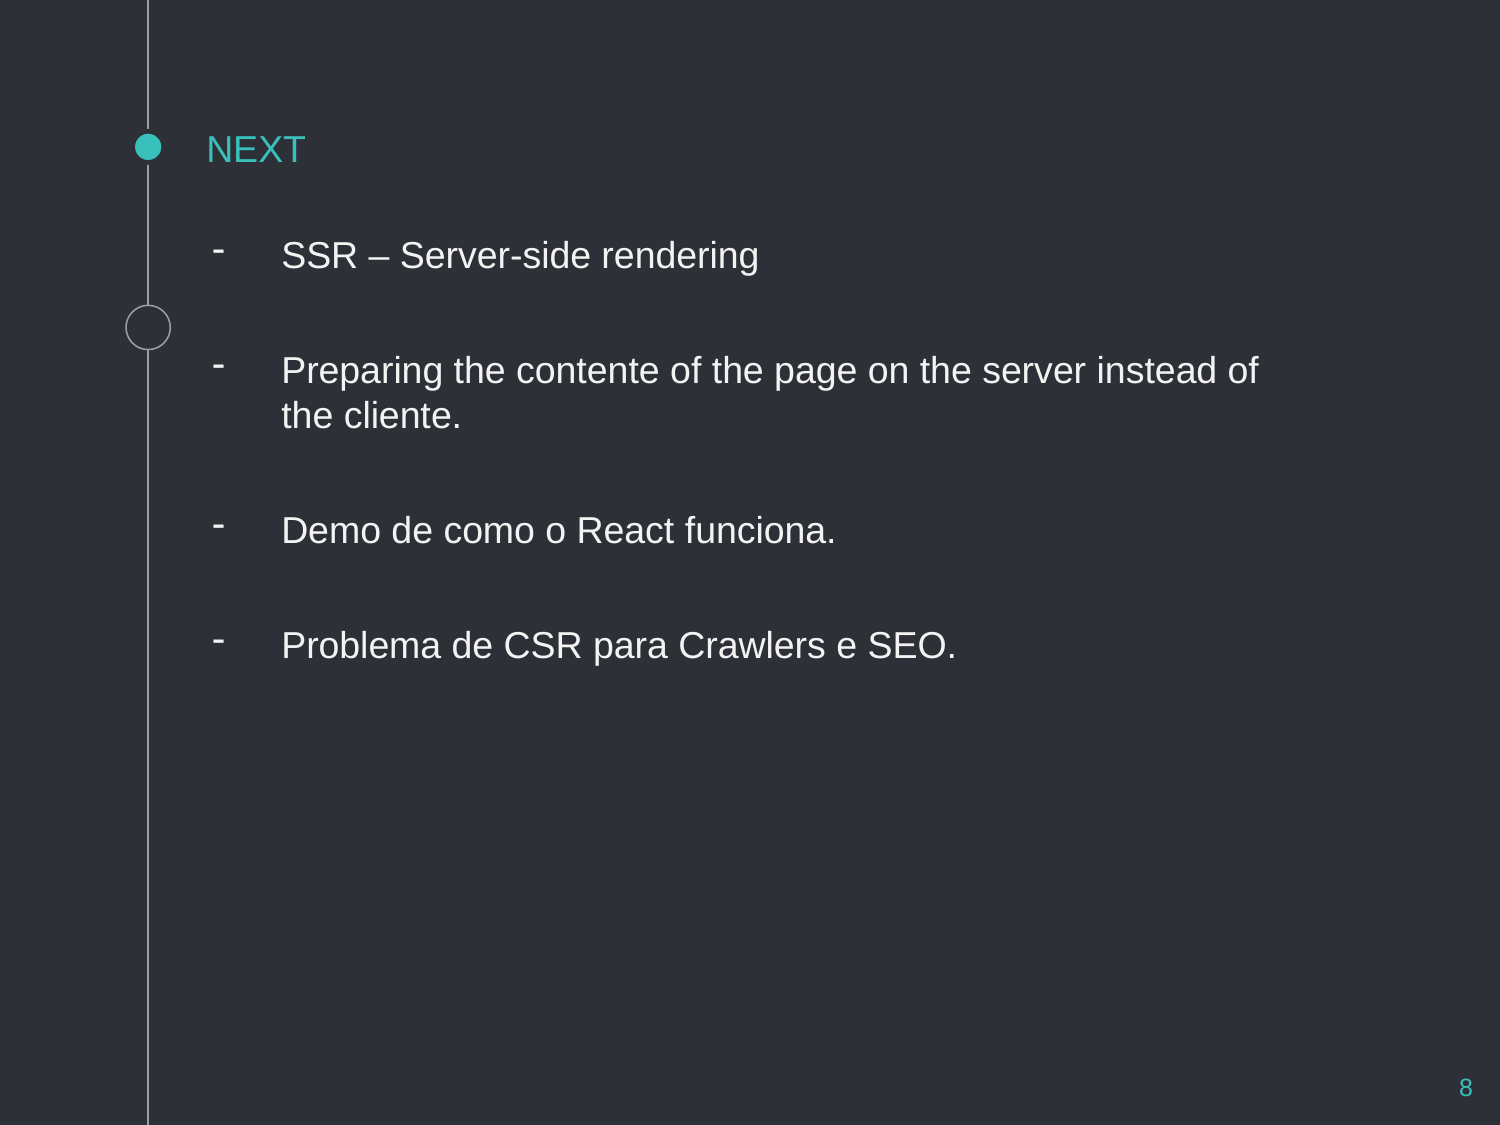

# NEXT
SSR – Server-side rendering

Preparing the contente of the page on the server instead of the cliente.

Demo de como o React funciona.

Problema de CSR para Crawlers e SEO.
8